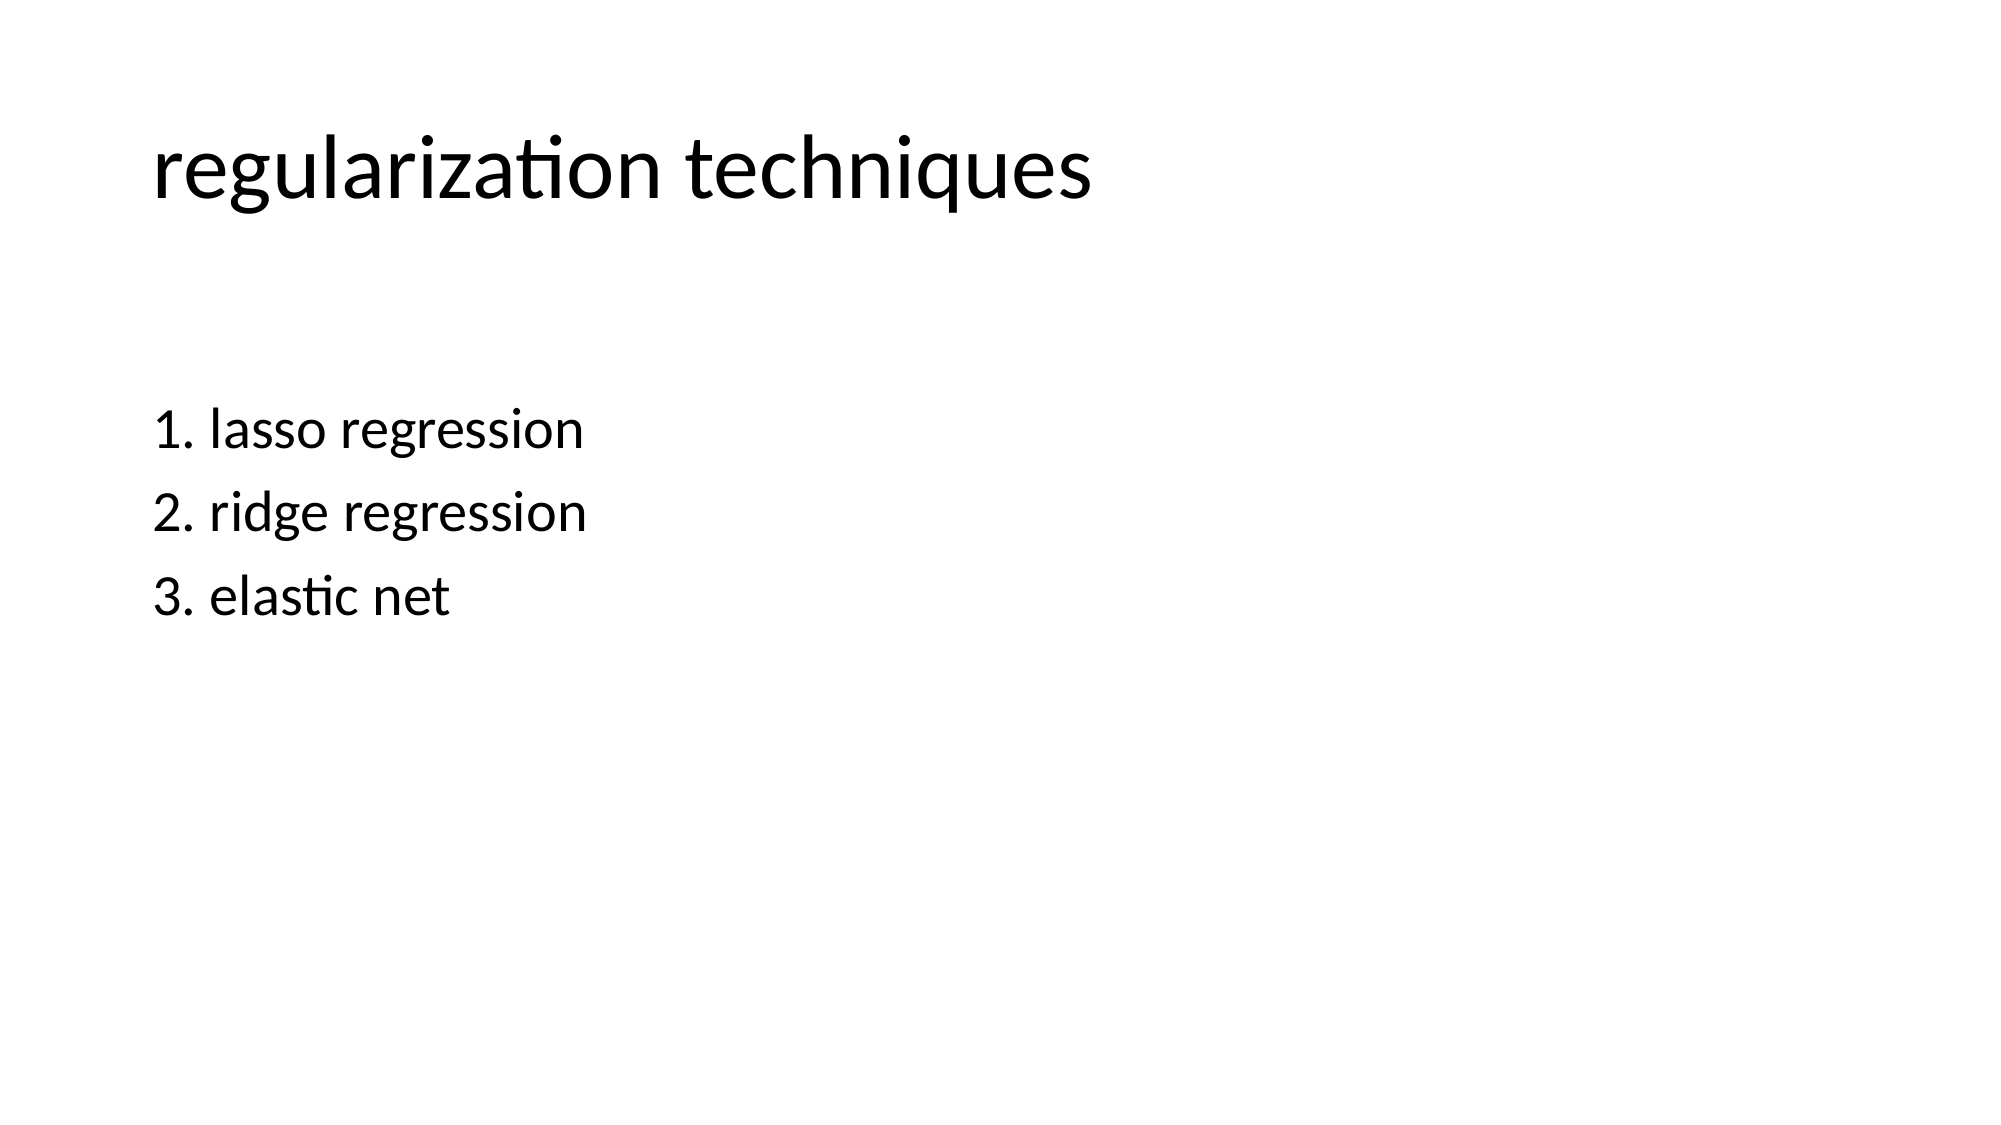

# regularization techniques

1. lasso regression
2. ridge regression
3. elastic net